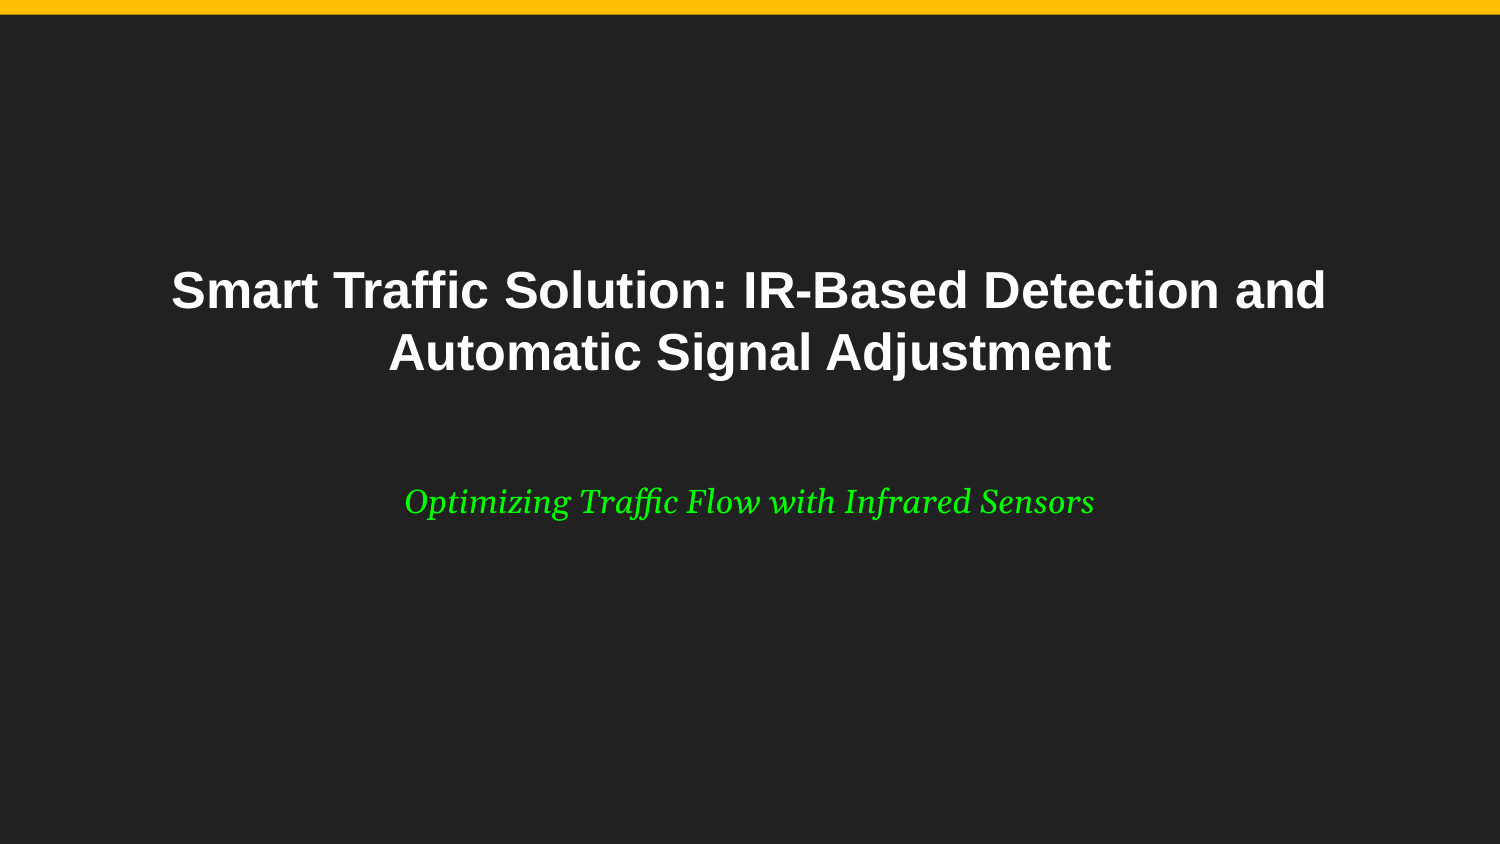

# Smart Traffic Solution: IR-Based Detection and Automatic Signal Adjustment

Optimizing Traffic Flow with Infrared Sensors